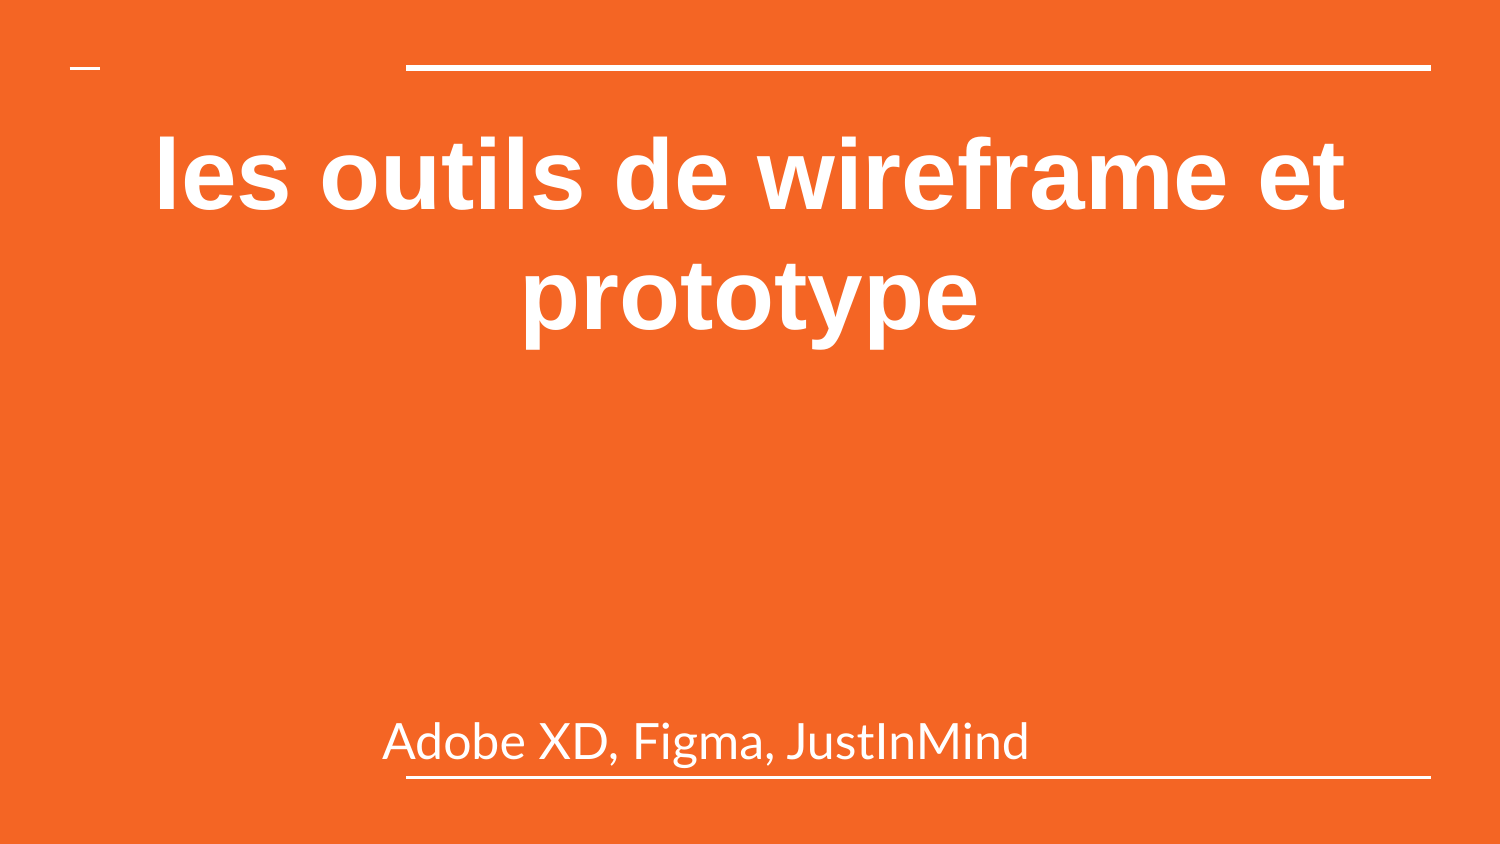

# les outils de wireframe et prototype
Adobe XD, Figma, JustInMind